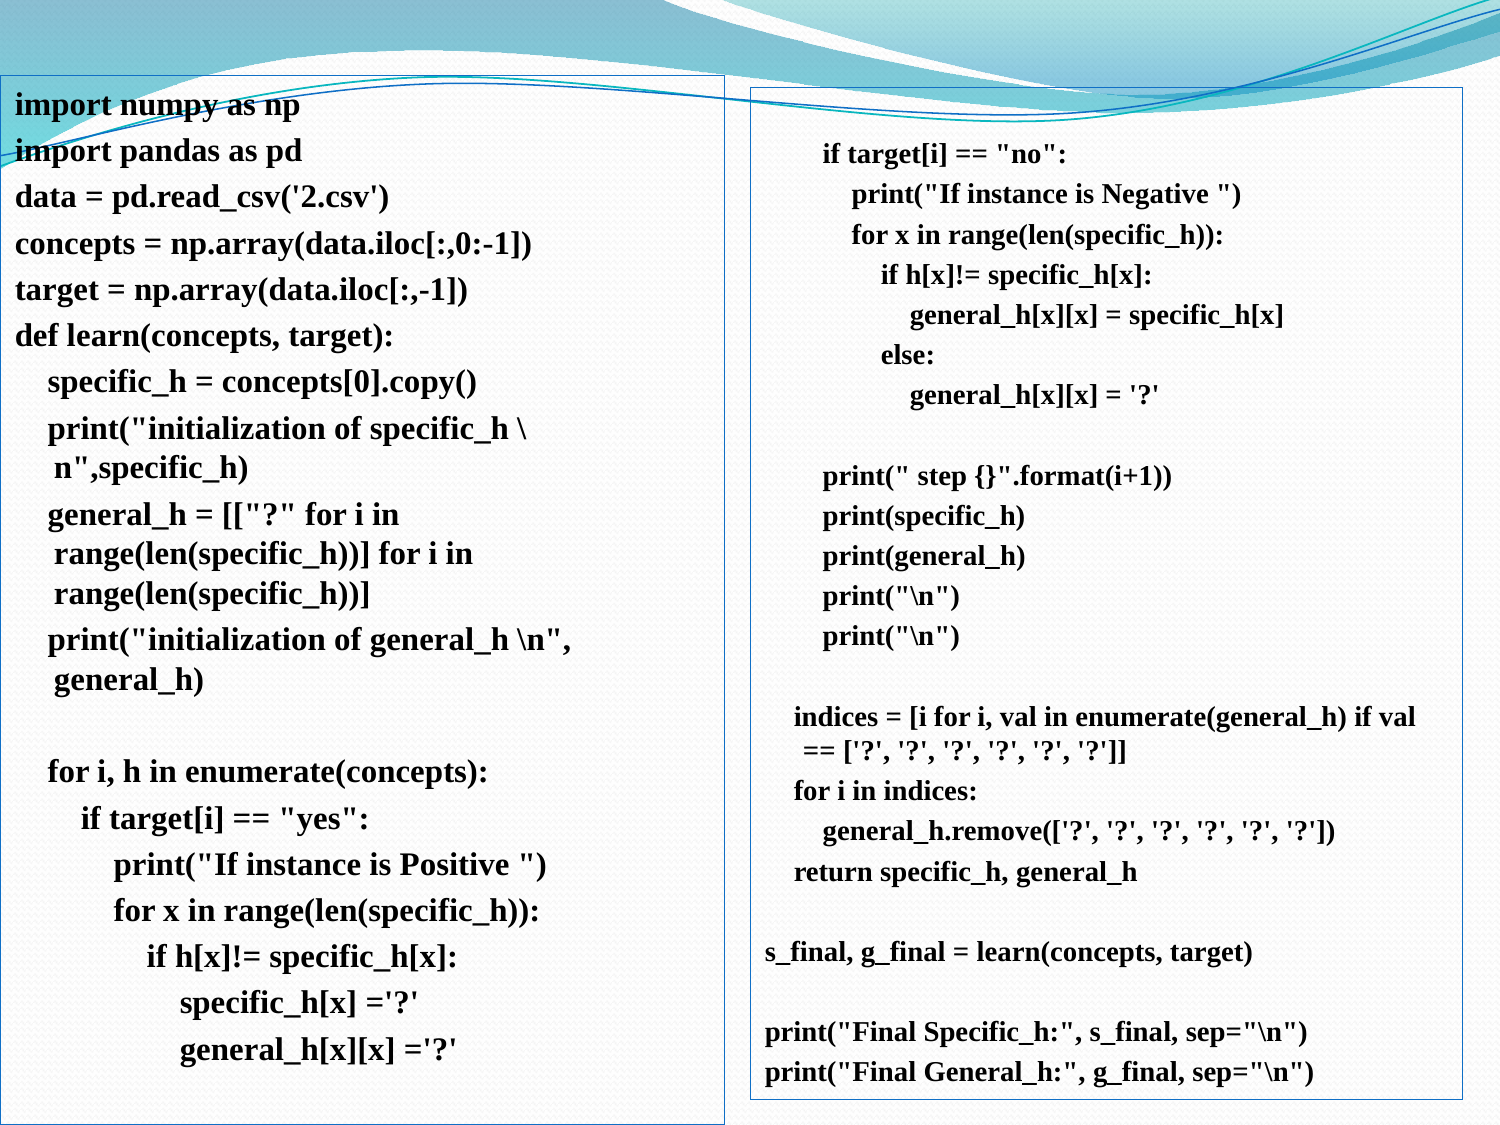

import numpy as np
import pandas as pd
data = pd.read_csv('2.csv')
concepts = np.array(data.iloc[:,0:-1])
target = np.array(data.iloc[:,-1])
def learn(concepts, target):
    specific_h = concepts[0].copy()
    print("initialization of specific_h \n",specific_h)
    general_h = [["?" for i in range(len(specific_h))] for i in range(len(specific_h))]
    print("initialization of general_h \n", general_h)

    for i, h in enumerate(concepts):
        if target[i] == "yes":
            print("If instance is Positive ")
            for x in range(len(specific_h)):
                if h[x]!= specific_h[x]:
                    specific_h[x] ='?'
                    general_h[x][x] ='?'

        if target[i] == "no":
            print("If instance is Negative ")
            for x in range(len(specific_h)):
                if h[x]!= specific_h[x]:
                    general_h[x][x] = specific_h[x]
                else:
                    general_h[x][x] = '?'

        print(" step {}".format(i+1))
        print(specific_h)
        print(general_h)
        print("\n")
        print("\n")

    indices = [i for i, val in enumerate(general_h) if val == ['?', '?', '?', '?', '?', '?']]
    for i in indices:
        general_h.remove(['?', '?', '?', '?', '?', '?'])
    return specific_h, general_h

s_final, g_final = learn(concepts, target)

print("Final Specific_h:", s_final, sep="\n")
print("Final General_h:", g_final, sep="\n")